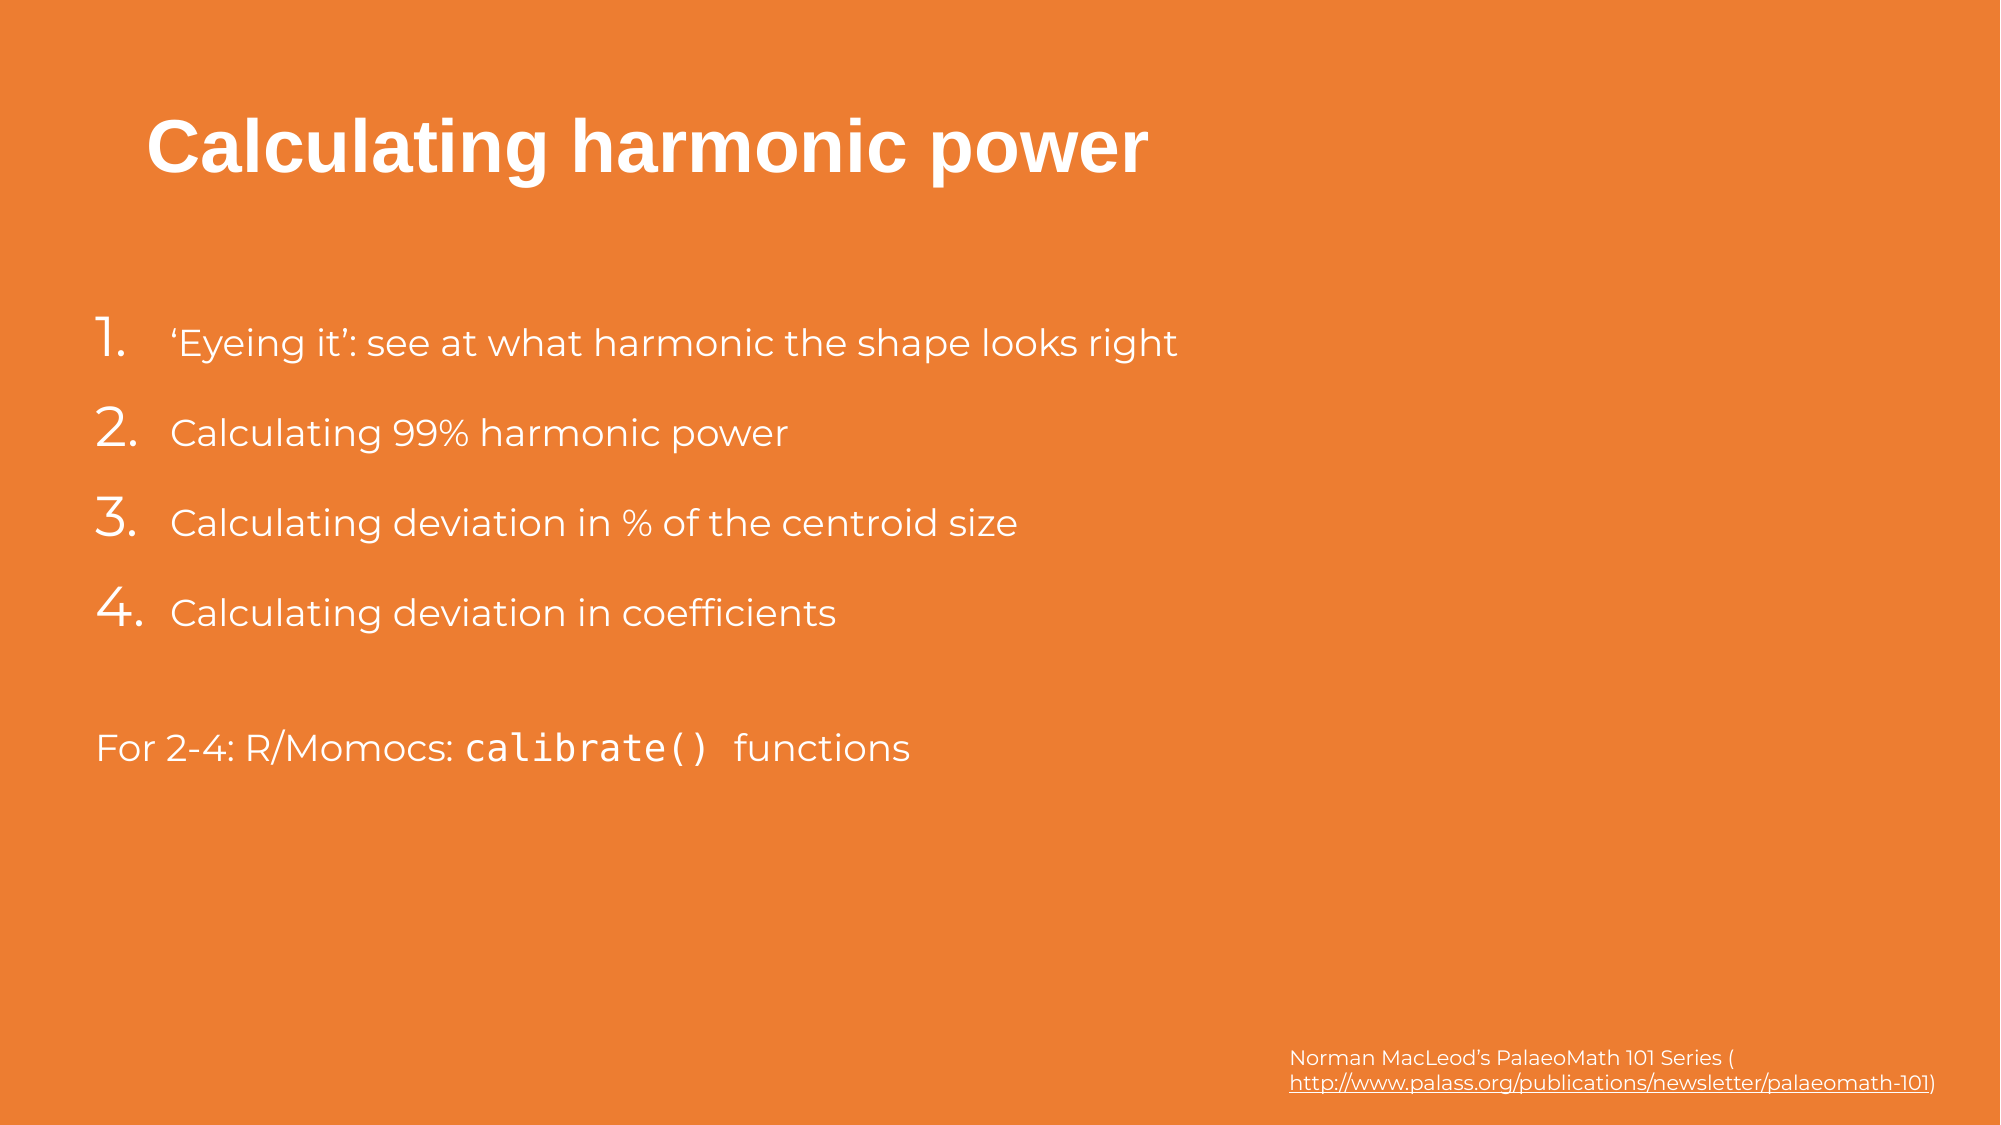

Calculating harmonic power
‘Eyeing it’: see at what harmonic the shape looks right
Calculating 99% harmonic power
Calculating deviation in % of the centroid size
Calculating deviation in coefficients

For 2-4: R/Momocs: calibrate() functions
Norman MacLeod’s PalaeoMath 101 Series (http://www.palass.org/publications/newsletter/palaeomath-101)